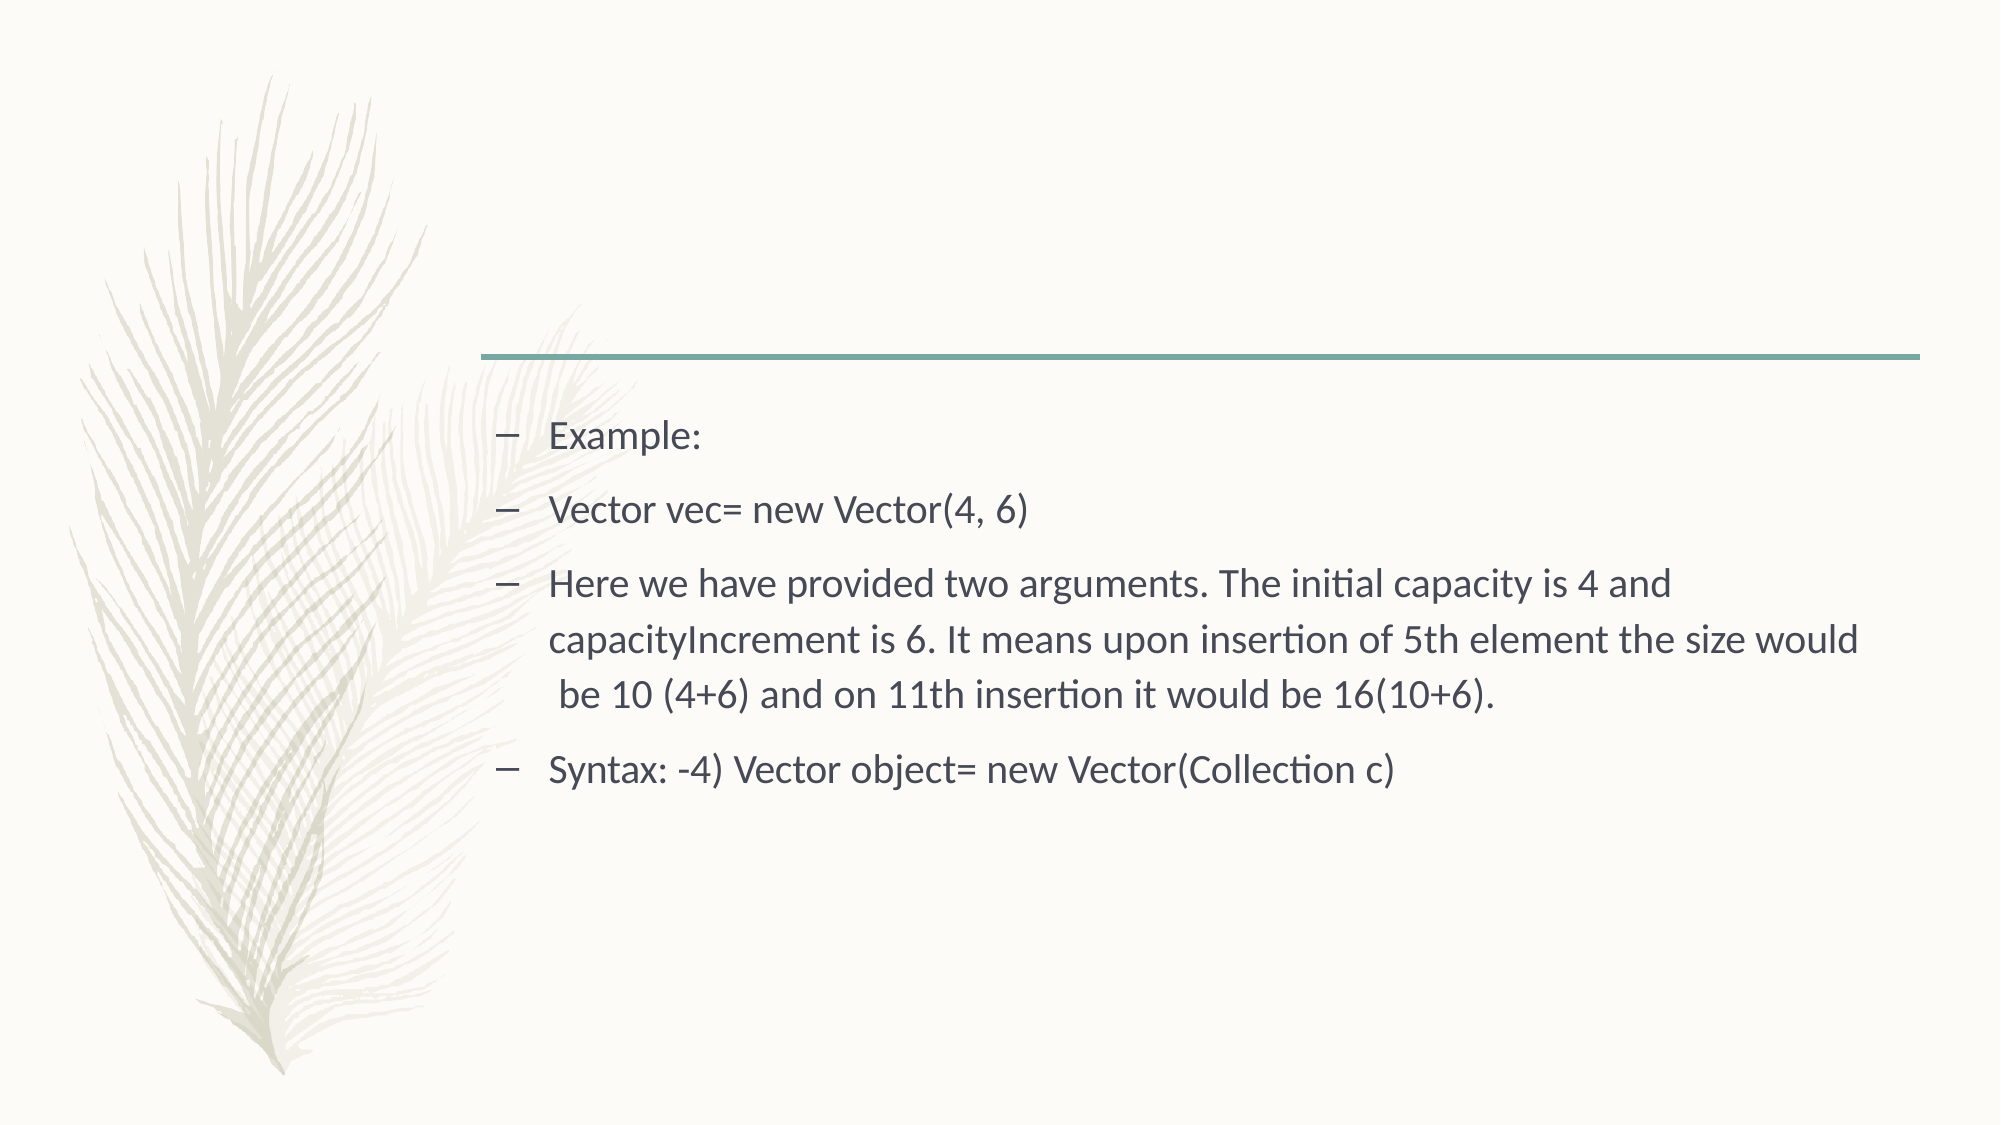

Example:
Vector vec= new Vector(4, 6)
Here we have provided two arguments. The initial capacity is 4 and  capacityIncrement is 6. It means upon insertion of 5th element the size would  be 10 (4+6) and on 11th insertion it would be 16(10+6).
Syntax: -4) Vector object= new Vector(Collection c)